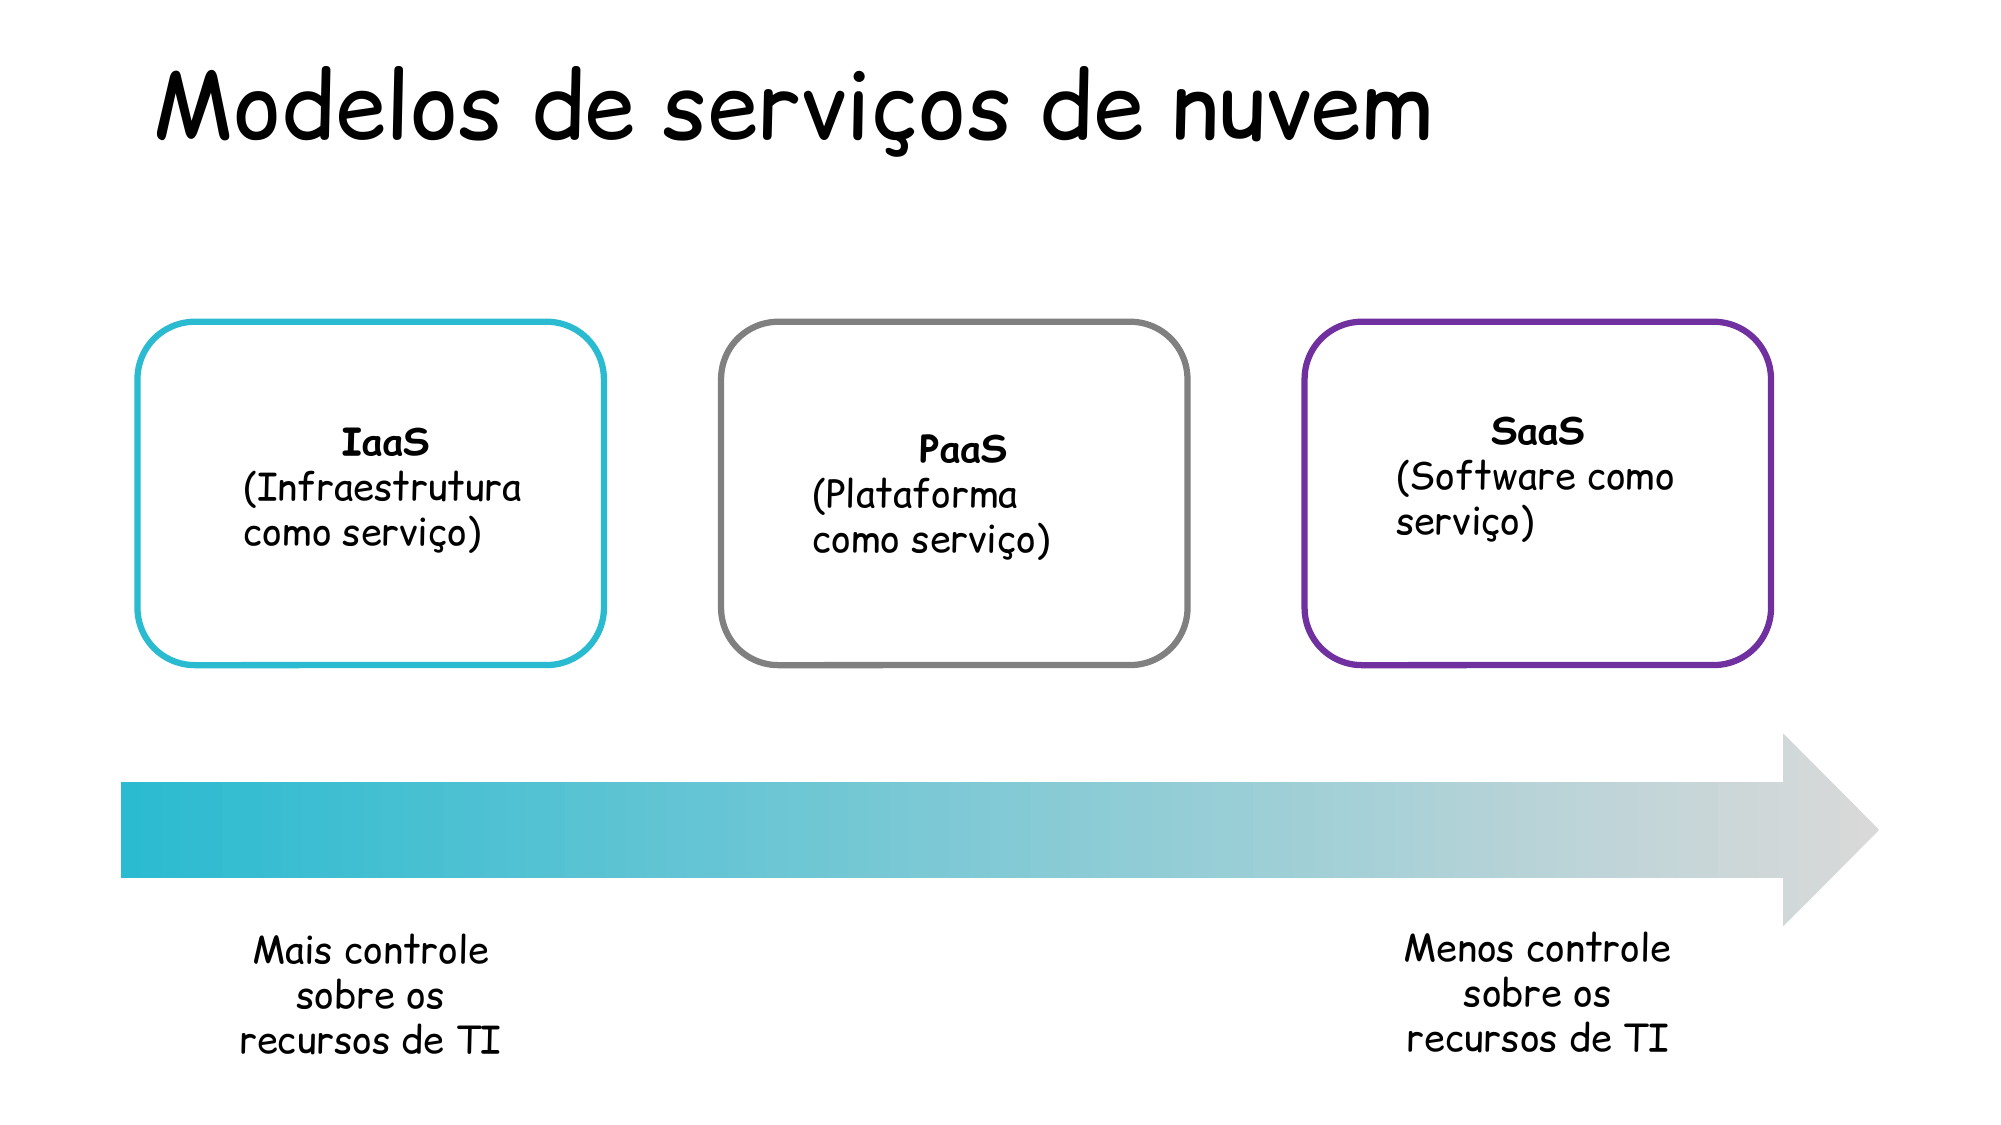

# Modelos de serviços de nuvem

SaaS
(Software como serviço)
IaaS
(Infraestrutura como serviço)
PaaS
(Plataforma como serviço)

Menos controle sobre os recursos de TI
Mais controle sobre os recursos de TI